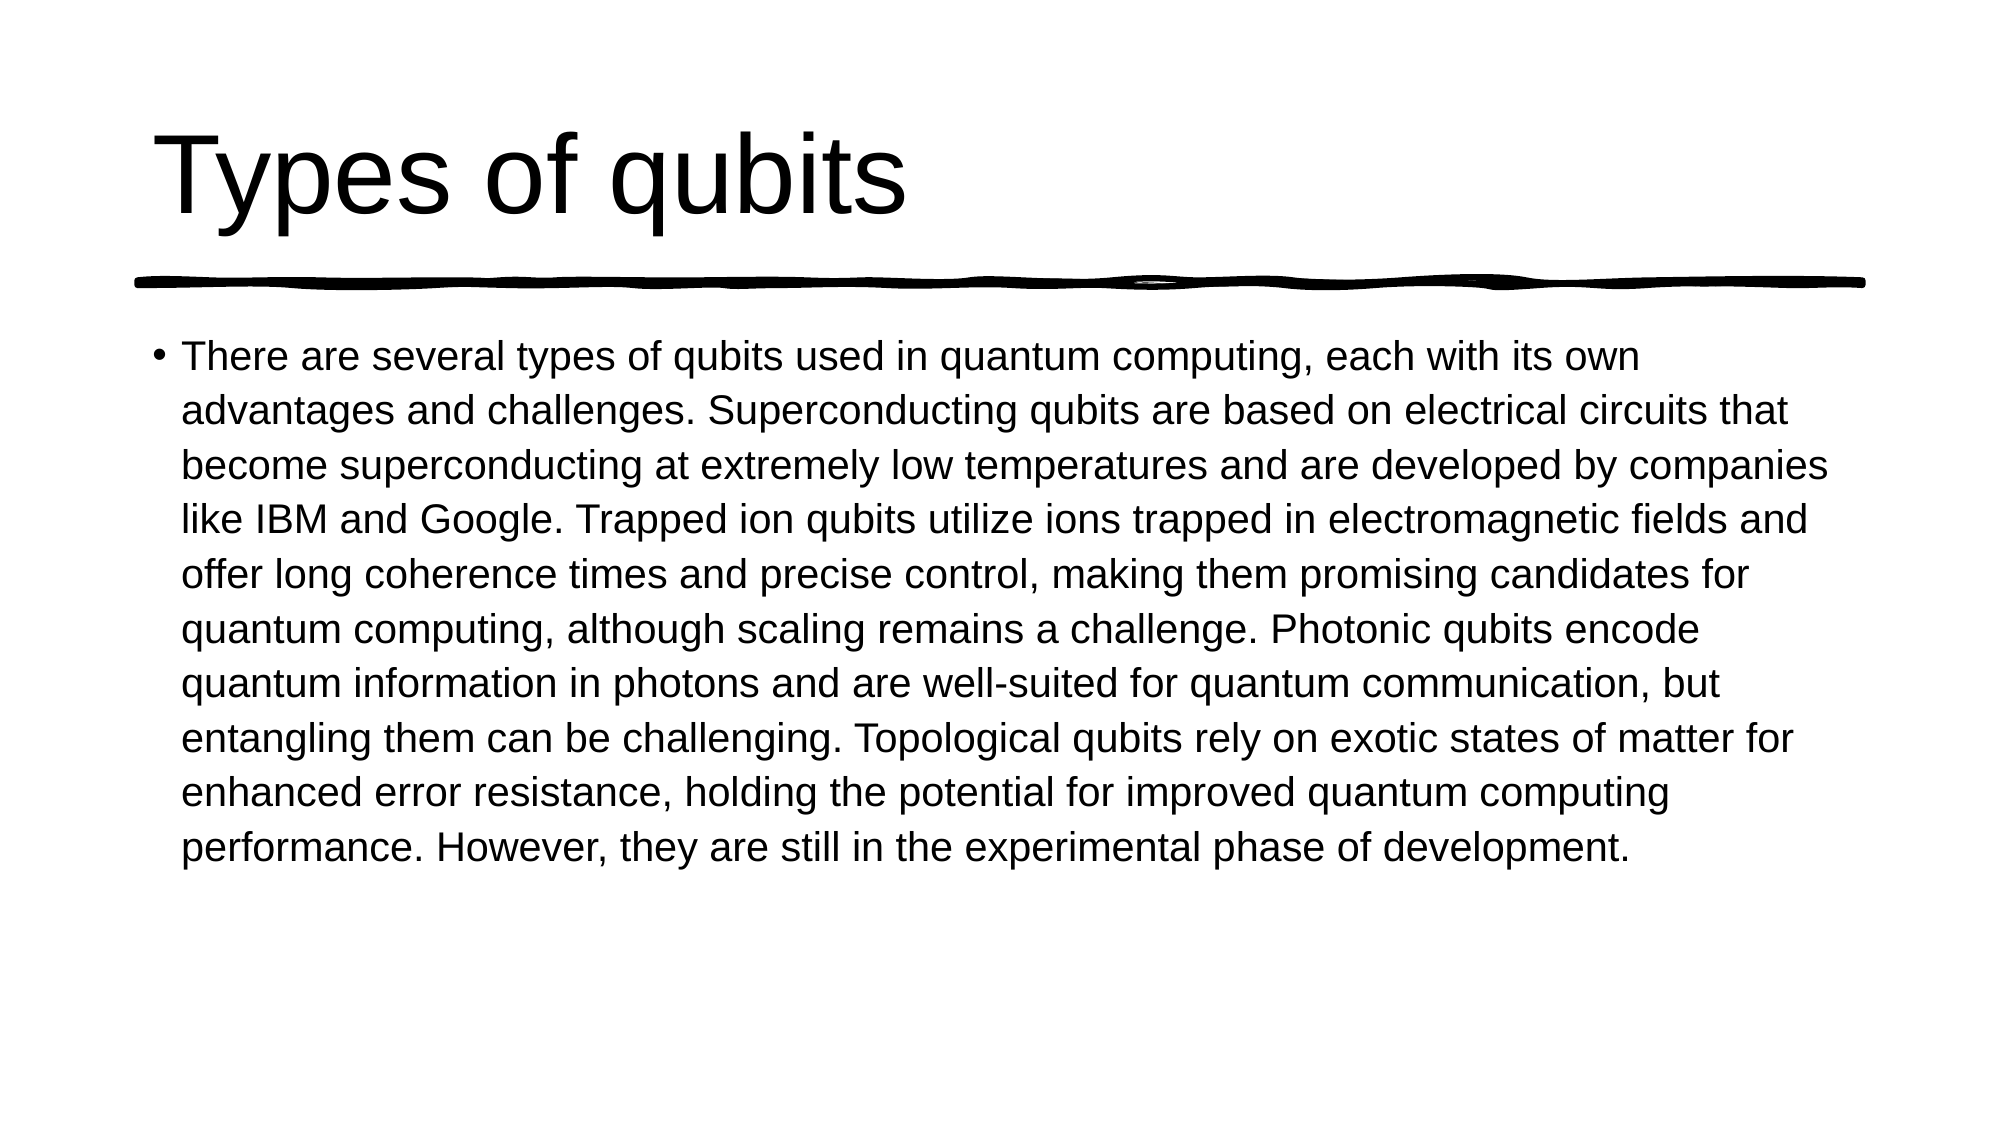

# Types of qubits
There are several types of qubits used in quantum computing, each with its own advantages and challenges. Superconducting qubits are based on electrical circuits that become superconducting at extremely low temperatures and are developed by companies like IBM and Google. Trapped ion qubits utilize ions trapped in electromagnetic fields and offer long coherence times and precise control, making them promising candidates for quantum computing, although scaling remains a challenge. Photonic qubits encode quantum information in photons and are well-suited for quantum communication, but entangling them can be challenging. Topological qubits rely on exotic states of matter for enhanced error resistance, holding the potential for improved quantum computing performance. However, they are still in the experimental phase of development.